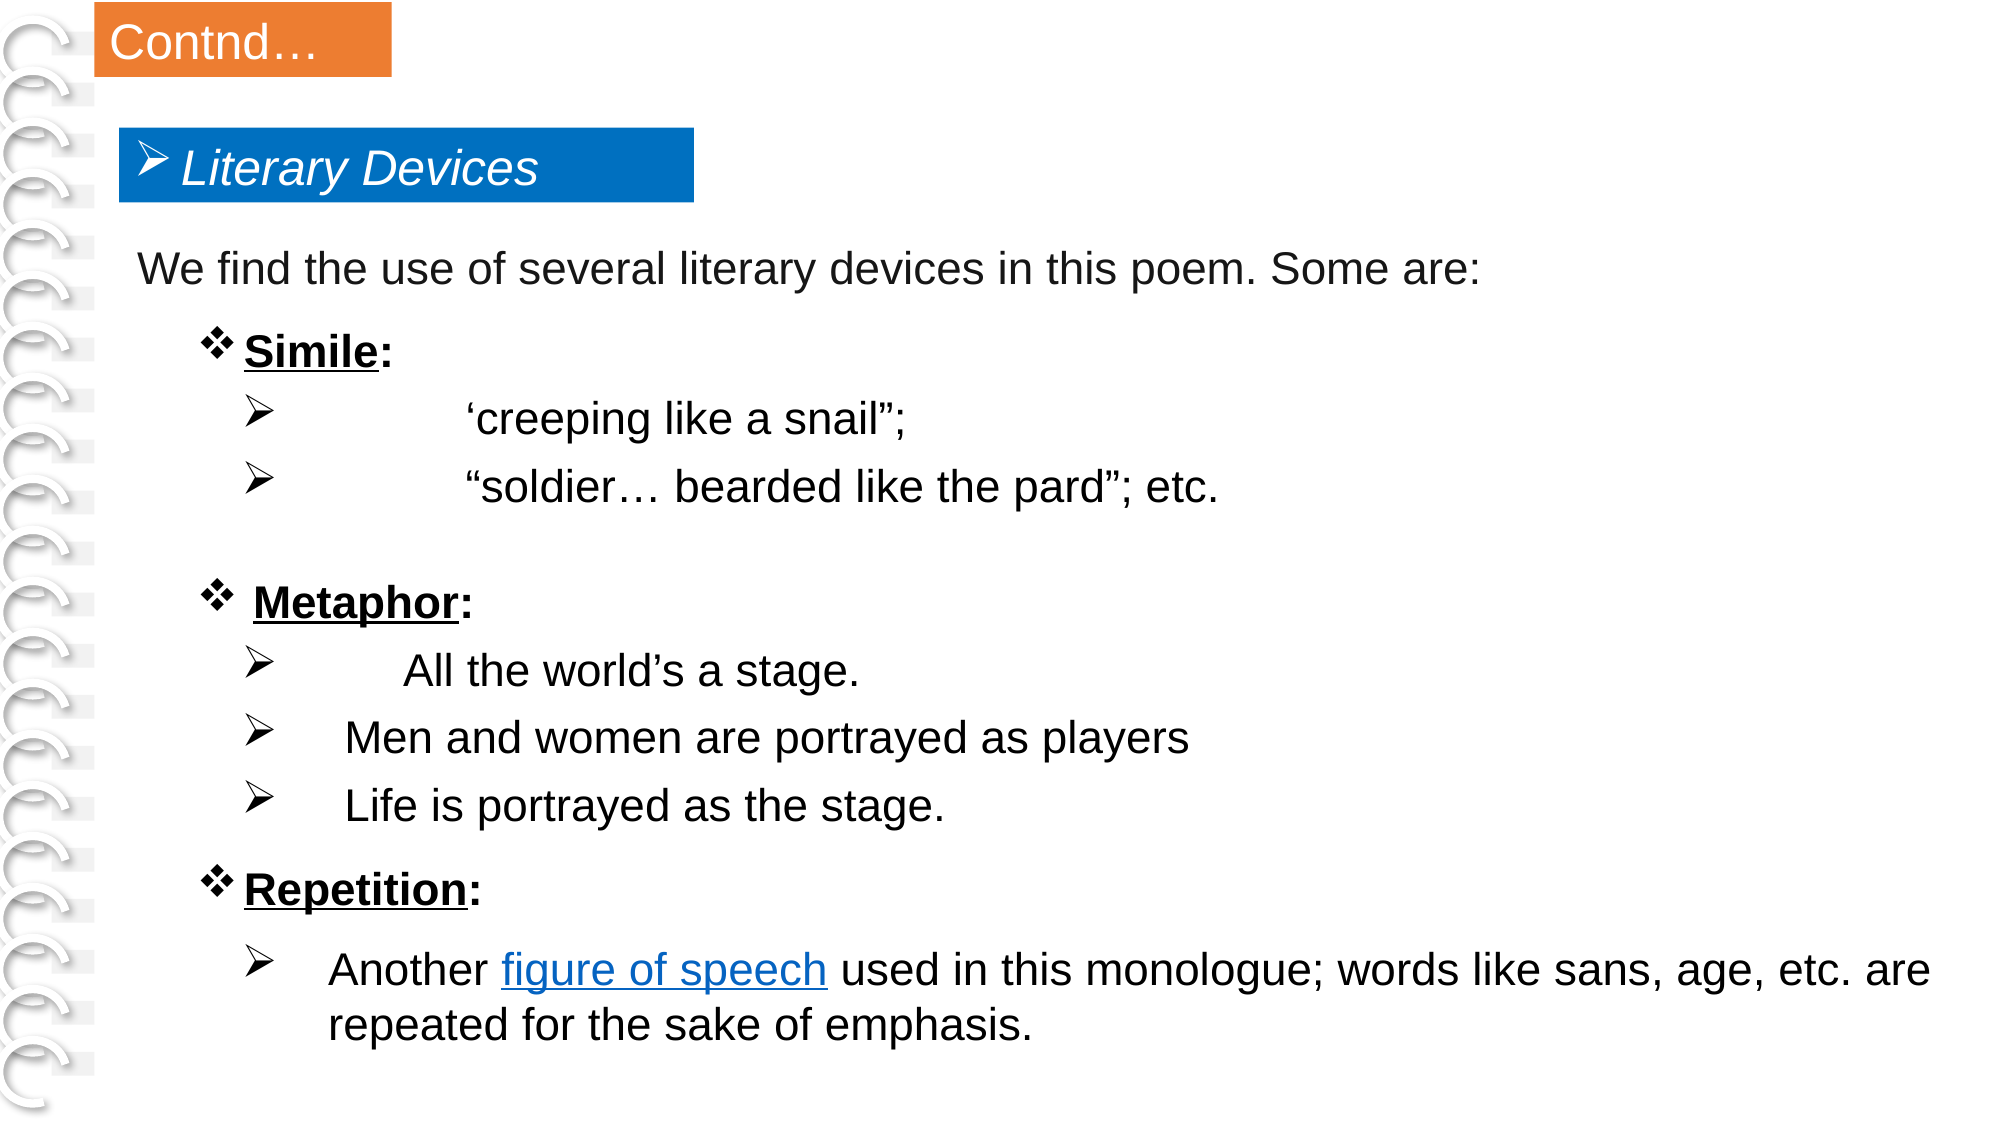

Contnd…
[Page. 240]

Literary Devices

We find the use of several literary devices in this poem. Some are:

Simile:
	‘creeping like a snail”;
	“soldier… bearded like the pard”; etc.

Metaphor:
	All the world’s a stage.
Men and women are portrayed as players
Life is portrayed as the stage.

Repetition:
Another figure of speech used in this monologue; words like sans, age, etc. are repeated for the sake of emphasis.